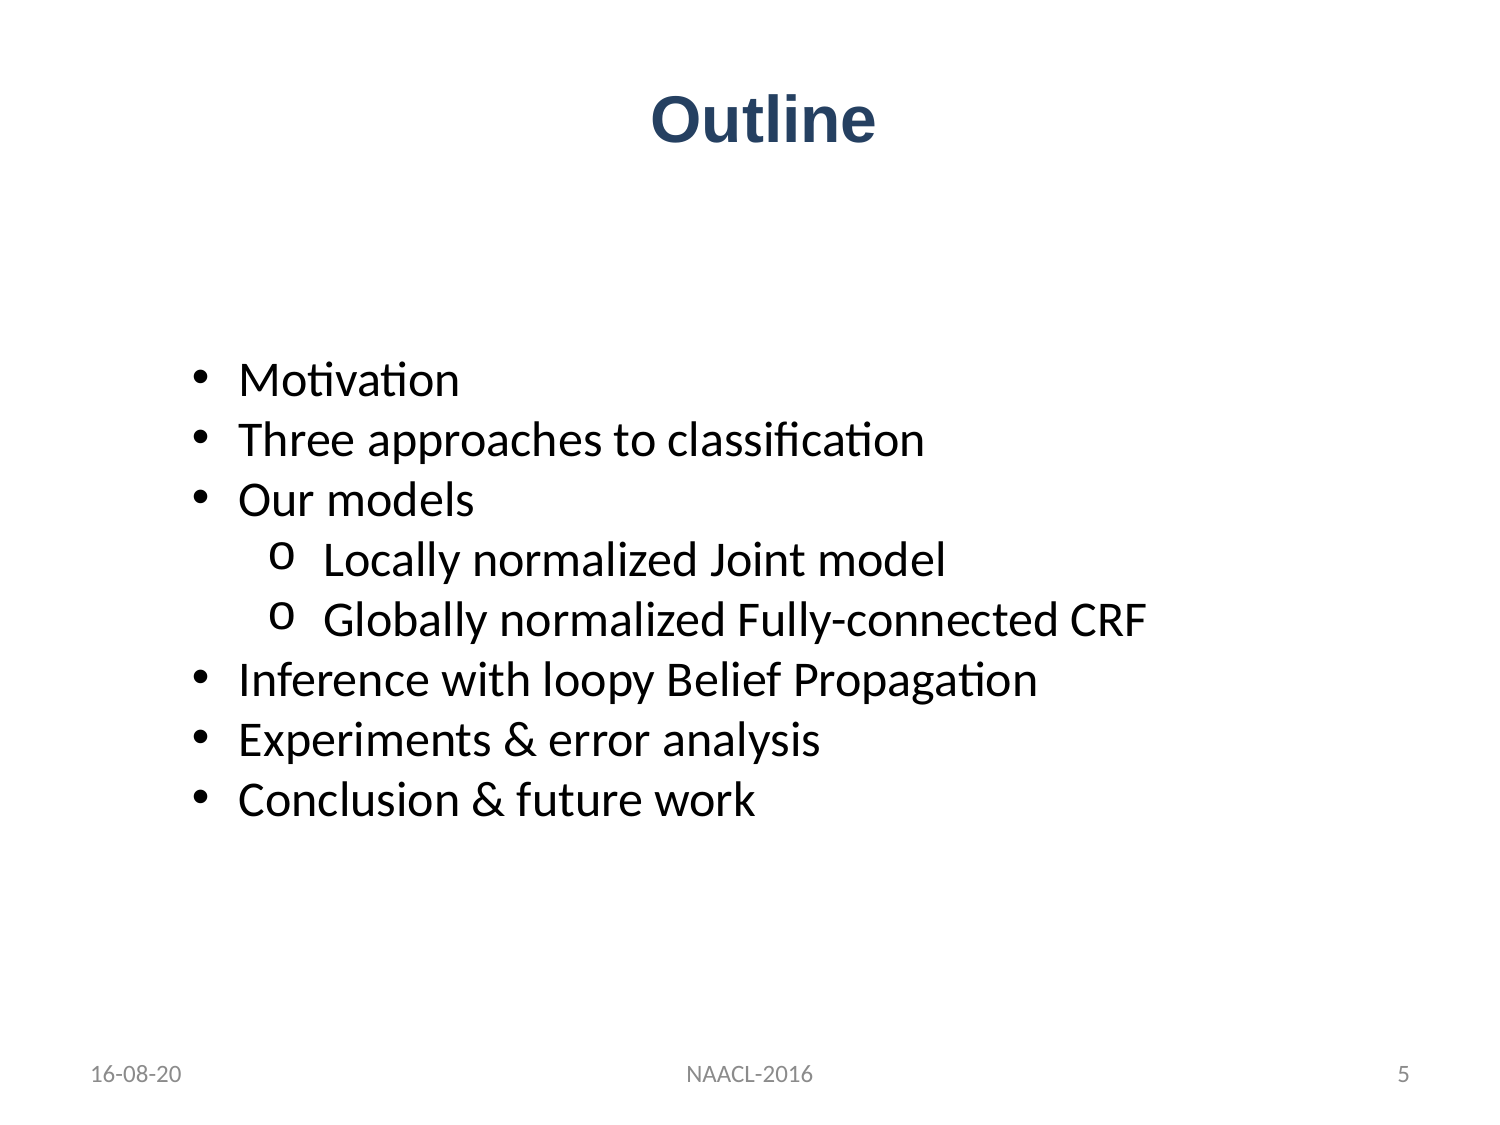

Outline
Motivation
Three approaches to classification
Our models
Locally normalized Joint model
Globally normalized Fully-connected CRF
Inference with loopy Belief Propagation
Experiments & error analysis
Conclusion & future work
16-08-20
NAACL-2016
5